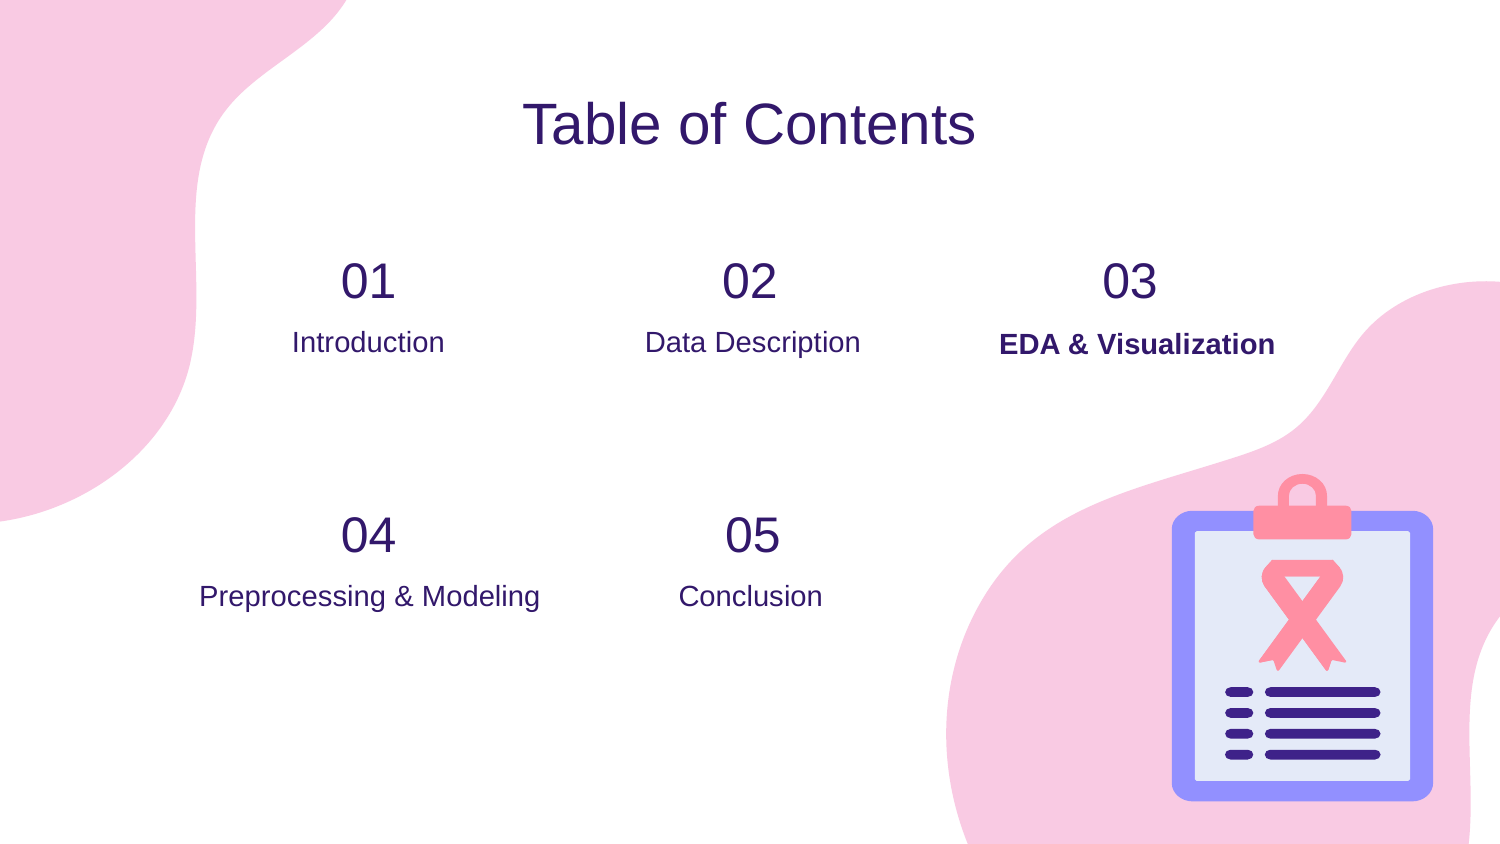

Table of Contents
02
# 01
03
Introduction
Data Description
EDA & Visualization

04
05
Preprocessing & Modeling
Conclusion